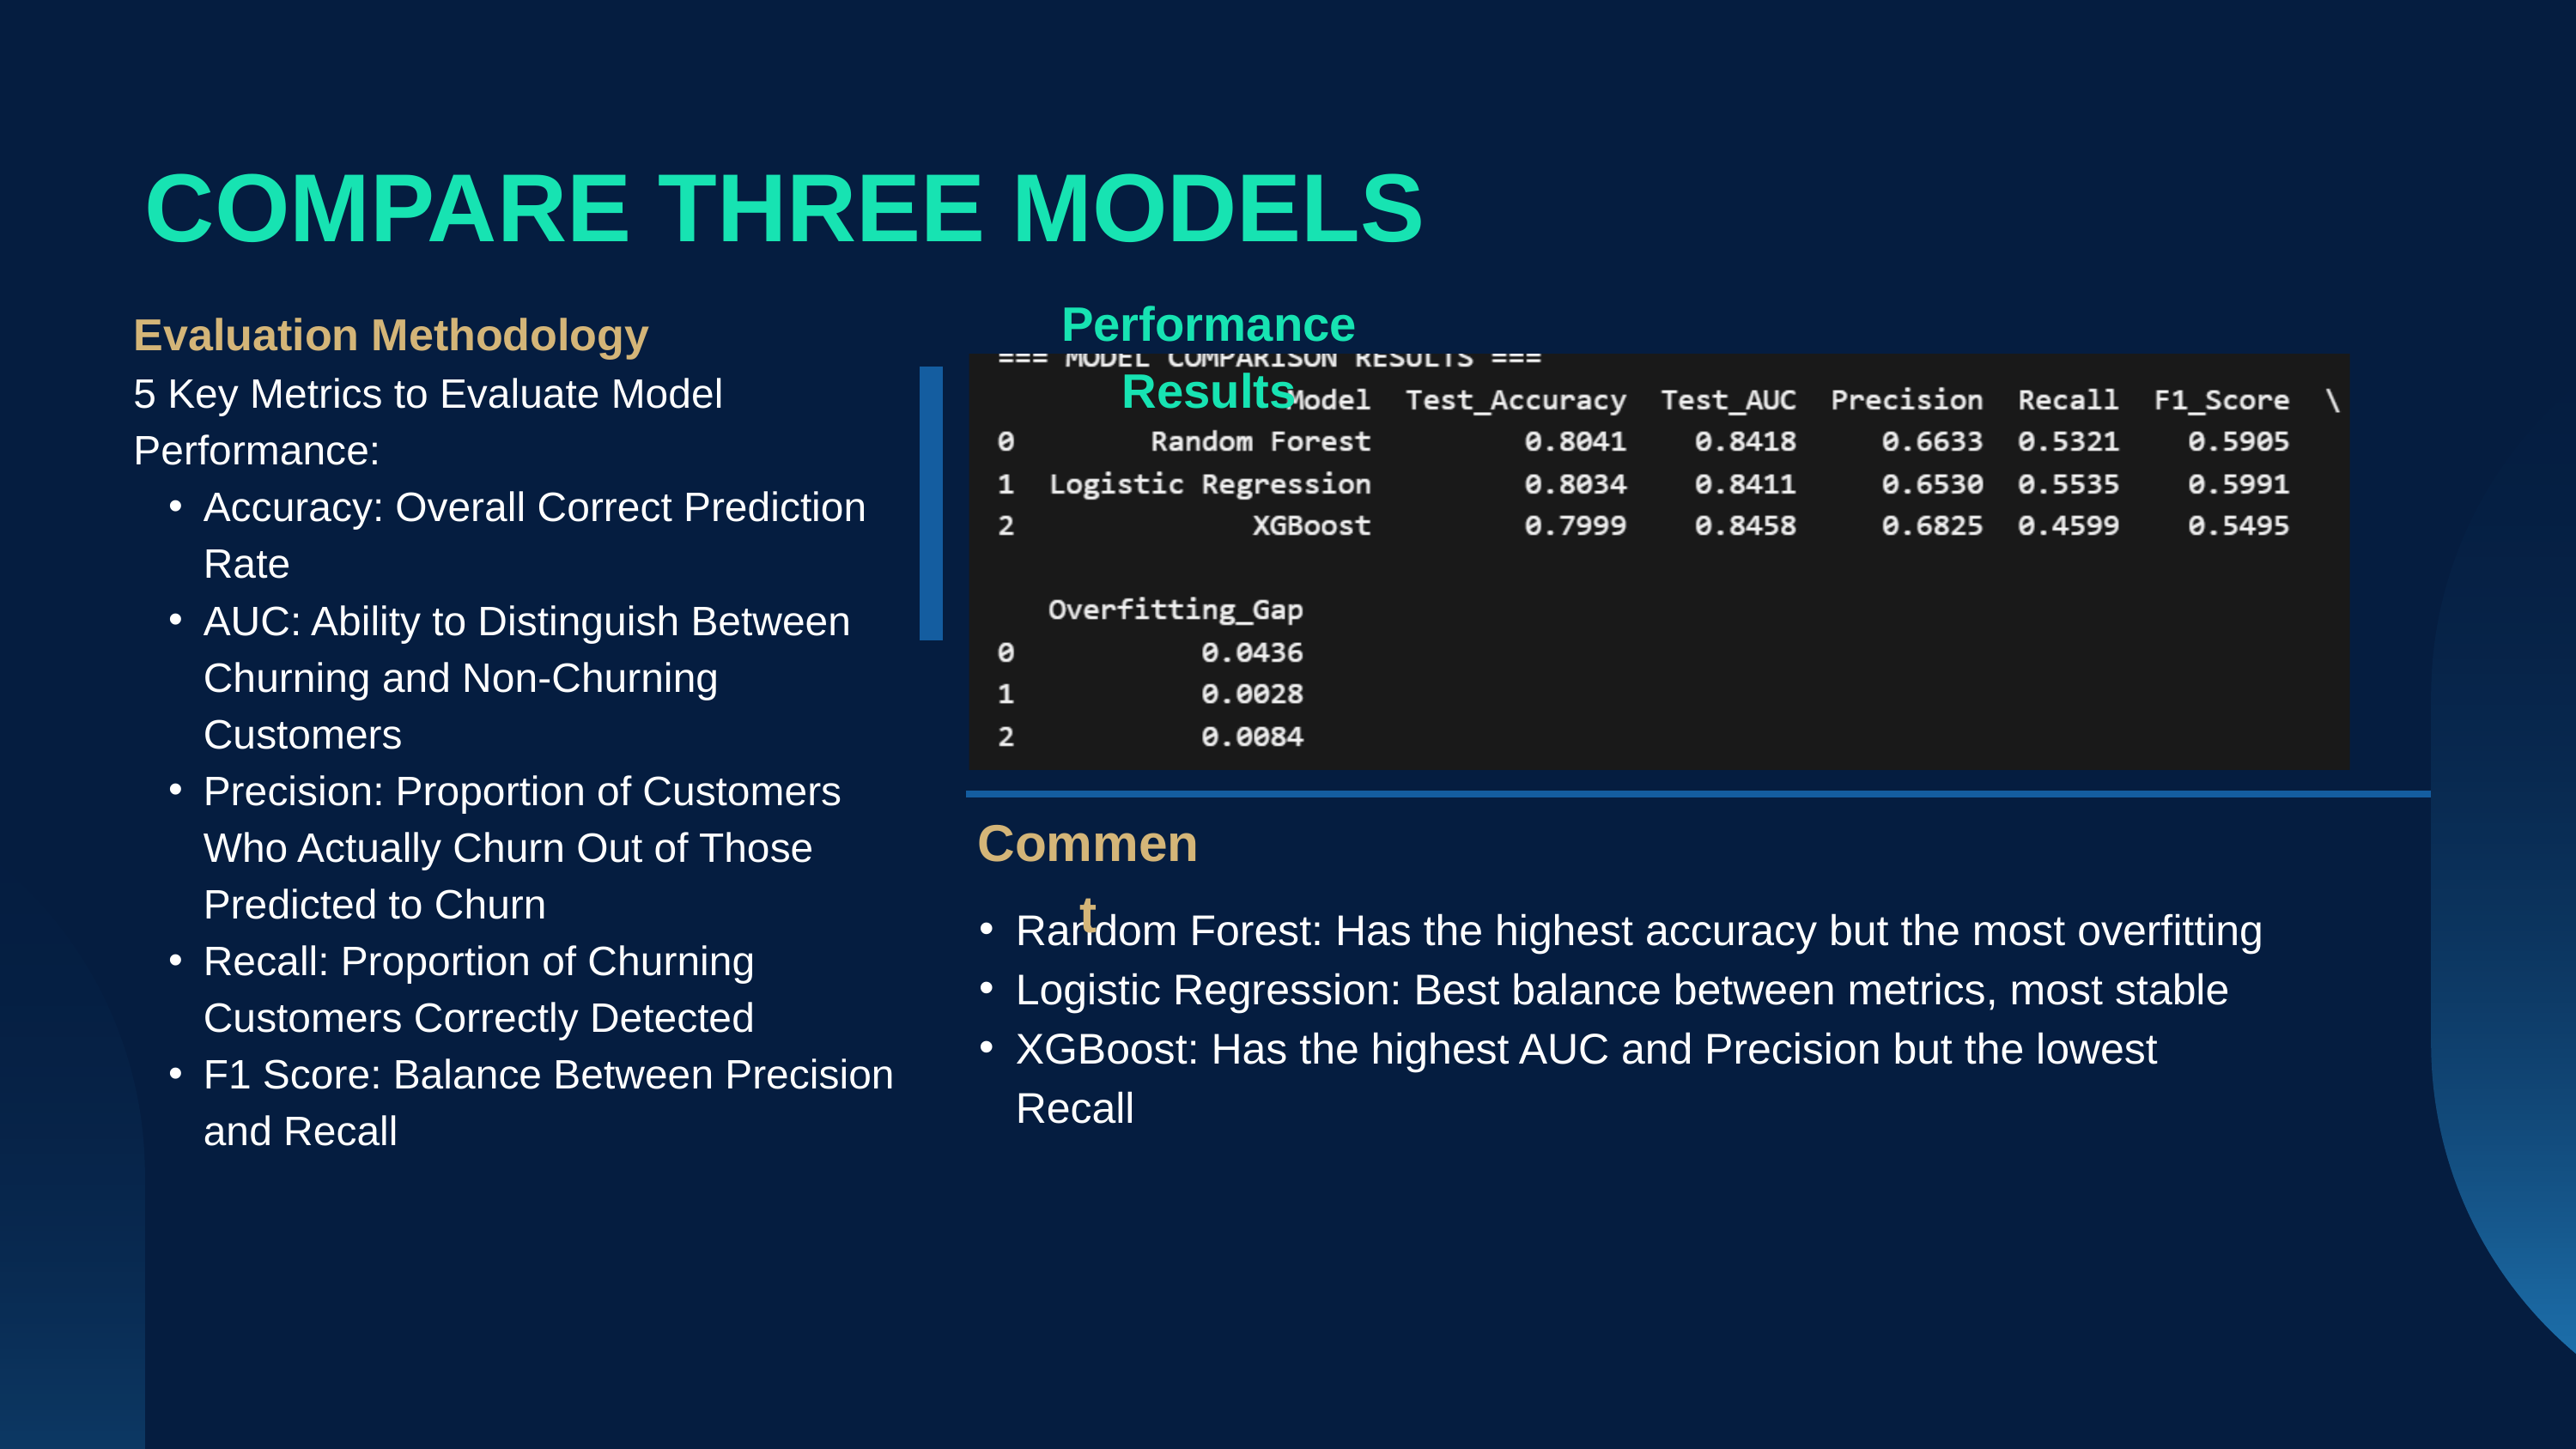

COMPARE THREE MODELS
Performance Results

Evaluation Methodology
5 Key Metrics to Evaluate Model Performance:
Accuracy: Overall Correct Prediction Rate
AUC: Ability to Distinguish Between Churning and Non-Churning Customers
Precision: Proportion of Customers Who Actually Churn Out of Those Predicted to Churn
Recall: Proportion of Churning Customers Correctly Detected
F1 Score: Balance Between Precision and Recall

Comment
Random Forest: Has the highest accuracy but the most overfitting
Logistic Regression: Best balance between metrics, most stable
XGBoost: Has the highest AUC and Precision but the lowest Recall